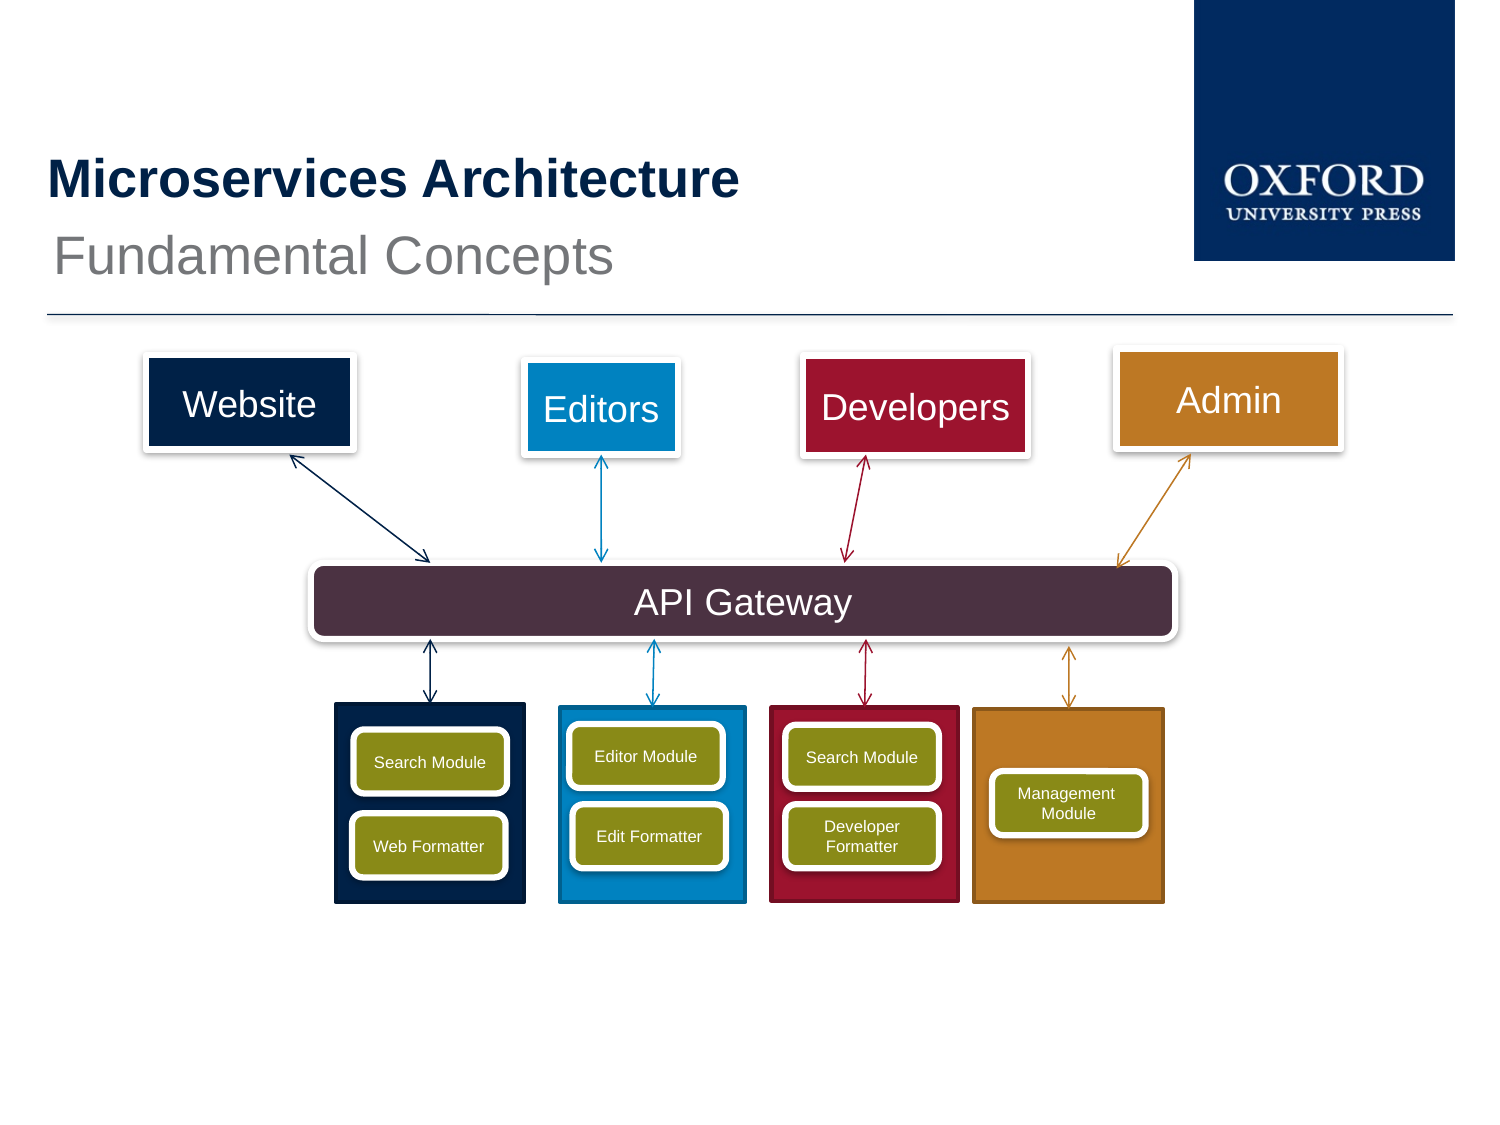

# Microservices Architecture
Fundamental Concepts
Admin

Website
Developers
Editors
API Gateway

Editor Module
Search Module
Search Module
Management
Module
Developer Formatter
Edit Formatter
Web Formatter